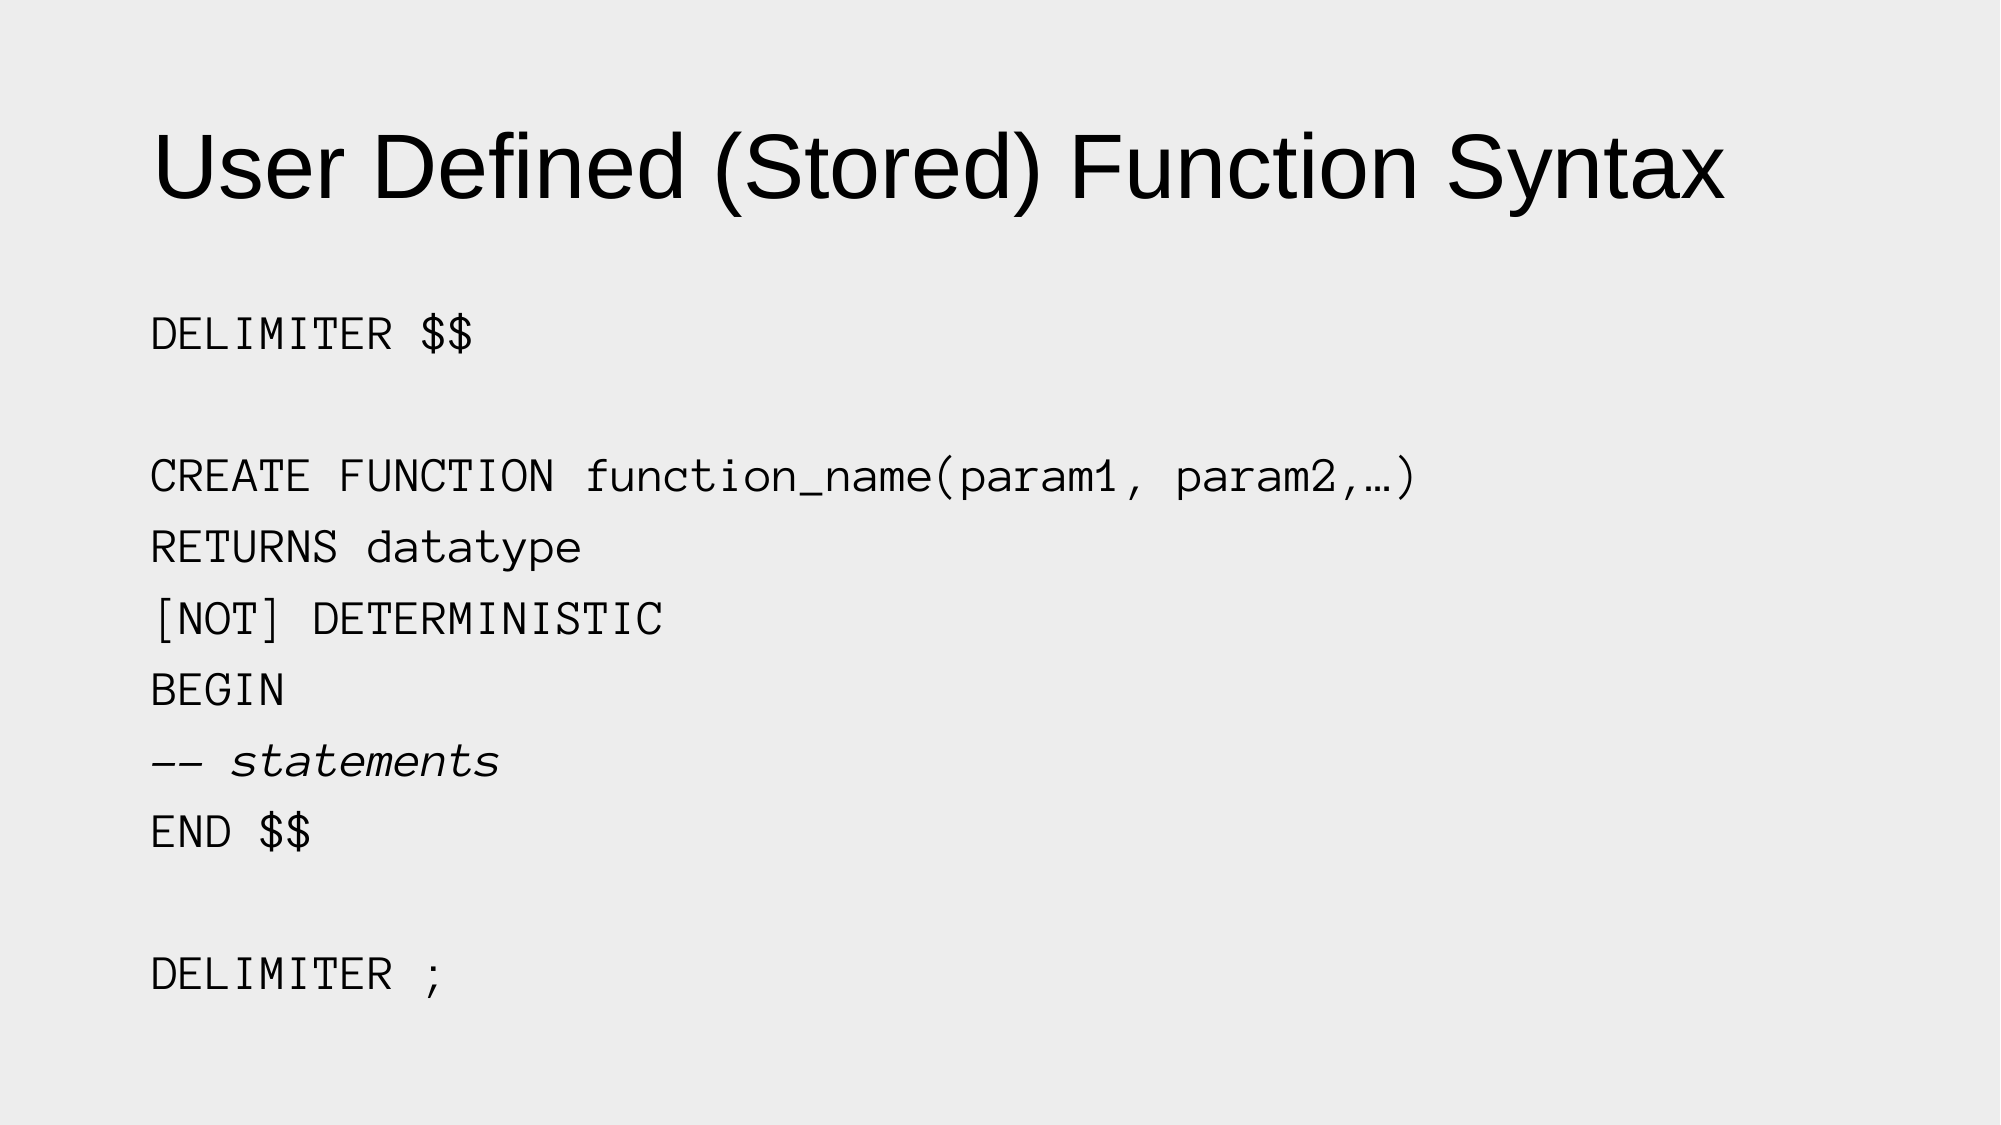

# User Defined (Stored) Function Syntax
DELIMITER $$

CREATE FUNCTION function_name(param1, param2,…)
RETURNS datatype
[NOT] DETERMINISTIC
BEGIN
-- statements
END $$

DELIMITER ;